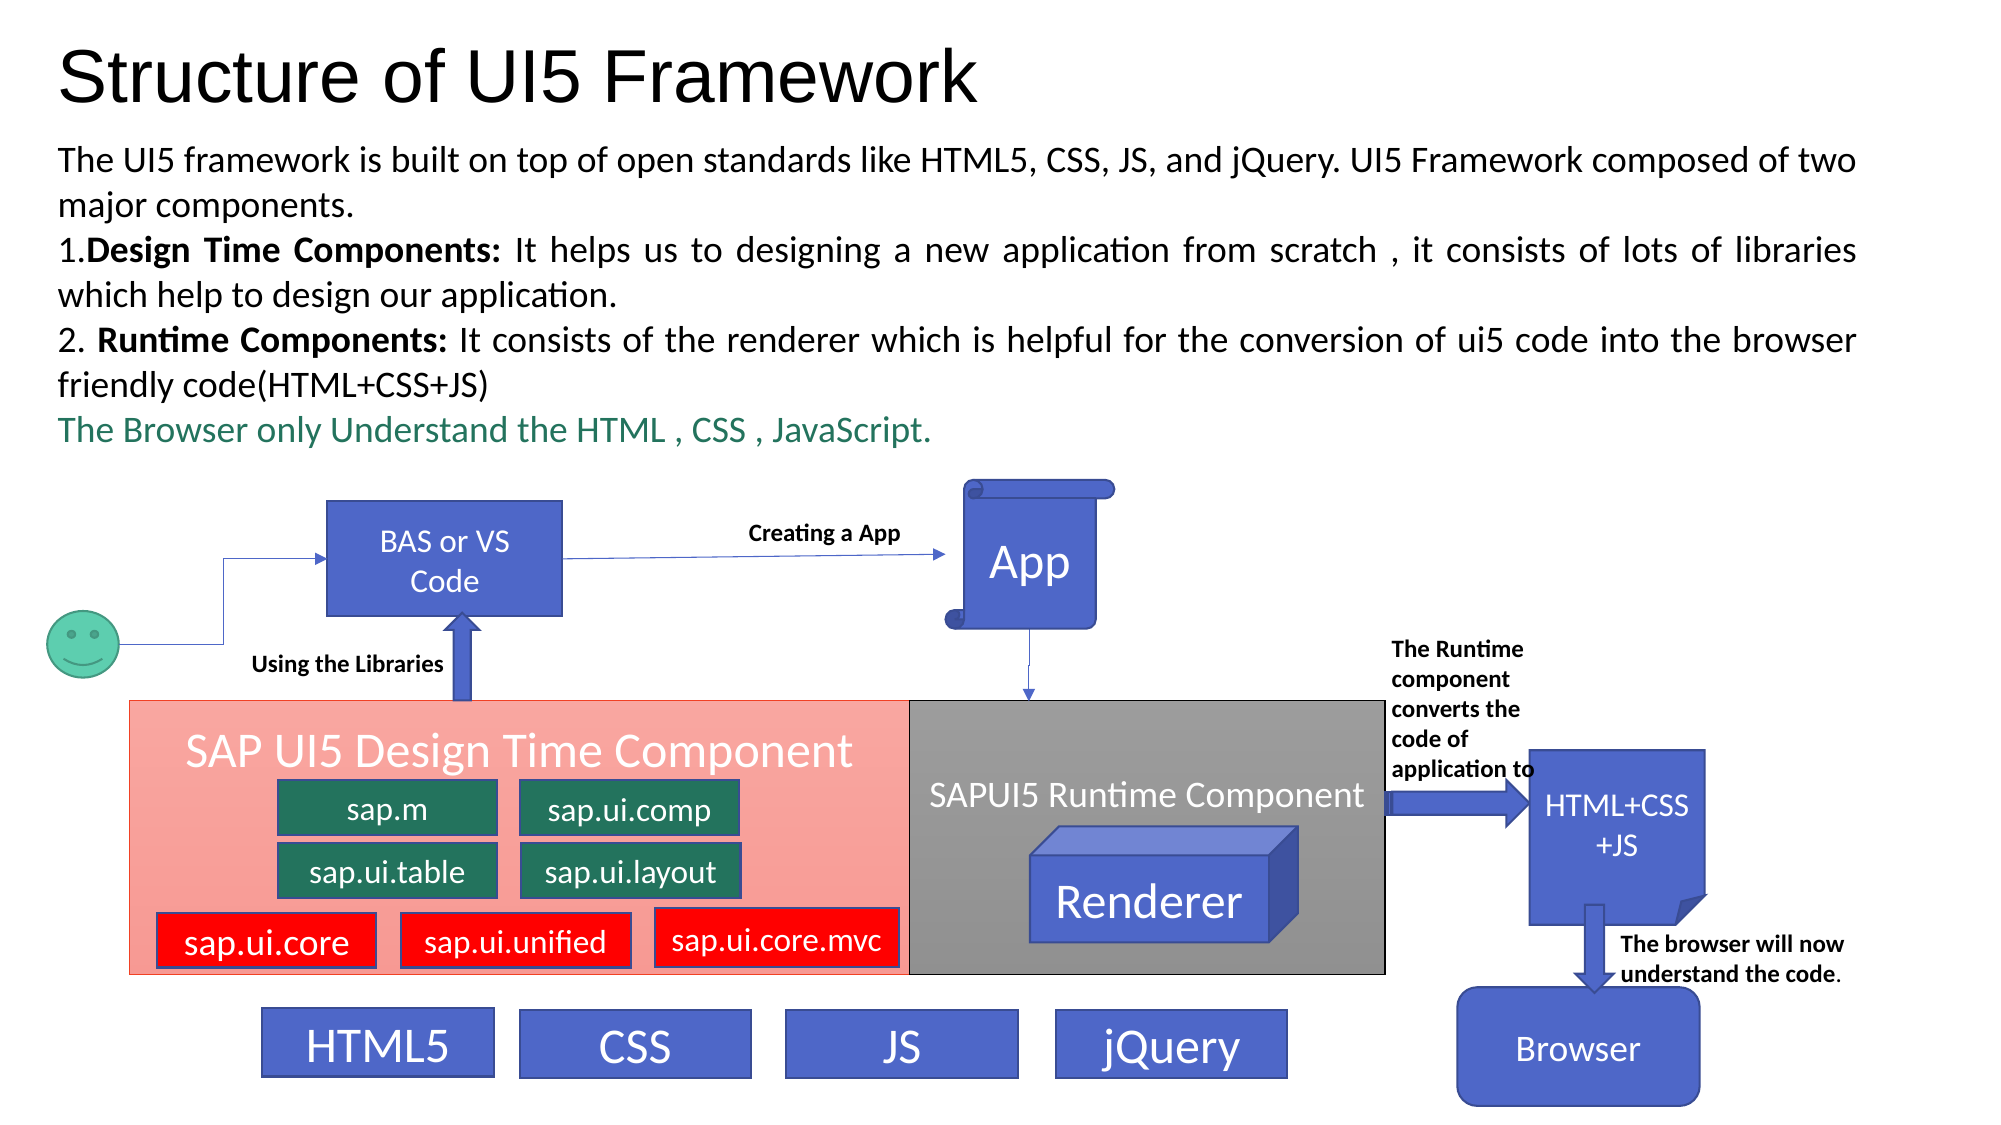

Structure of UI5 Framework
The UI5 framework is built on top of open standards like HTML5, CSS, JS, and jQuery. UI5 Framework composed of two major components.
1.Design Time Components: It helps us to designing a new application from scratch , it consists of lots of libraries which help to design our application.
2. Runtime Components: It consists of the renderer which is helpful for the conversion of ui5 code into the browser friendly code(HTML+CSS+JS)
The Browser only Understand the HTML , CSS , JavaScript.
App
BAS or VS Code

SAP UI5 Design Time Component

SAPUI5 Runtime Component

HTML+CSS+JS
sap.m

sap.ui.comp
Renderer
sap.ui.table
sap.ui.layout
sap.ui.core.mvc
sap.ui.core
sap.ui.unified
HTML5
CSS
JS
jQuery
Creating a App
The Runtime component converts the code of application to
Using the Libraries

The browser will now understand the code.
Browser